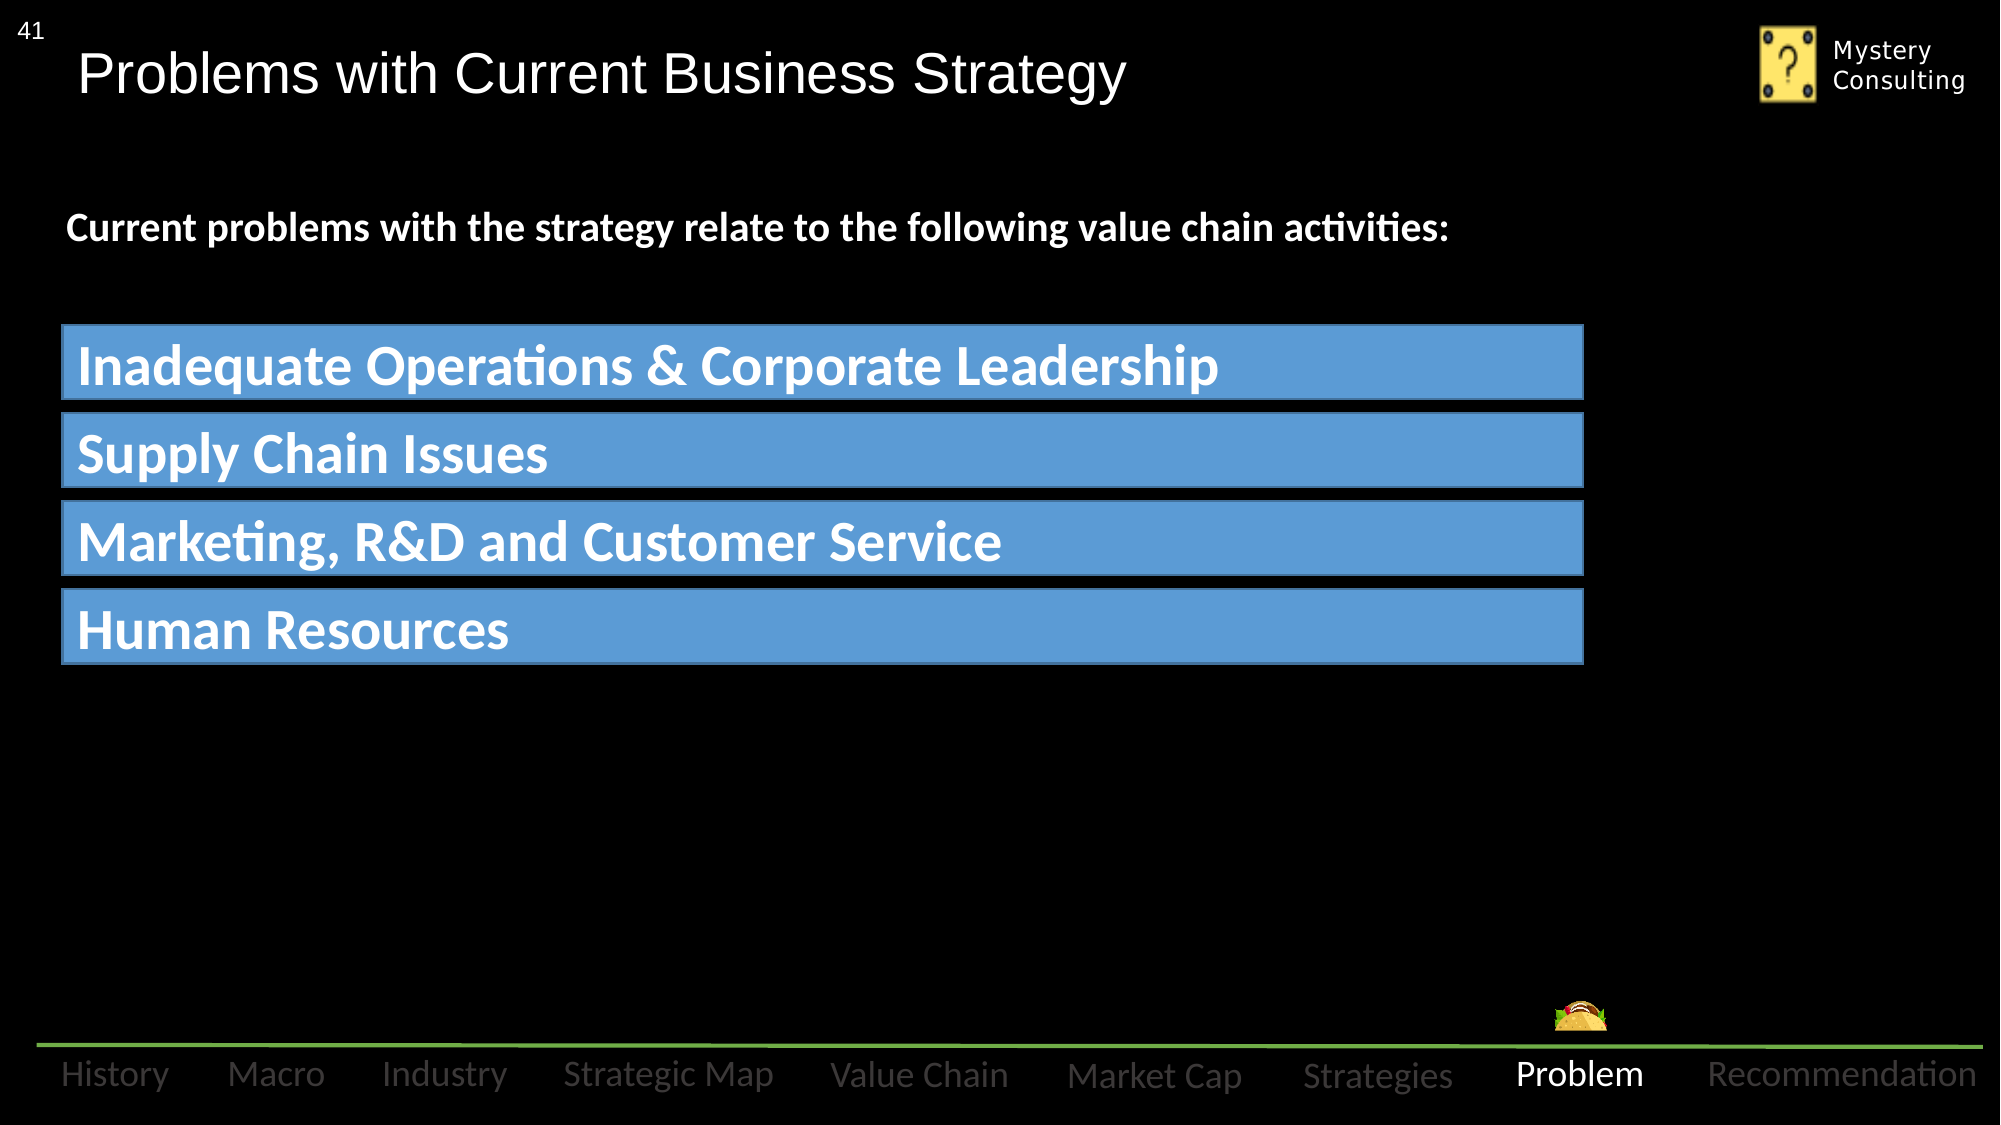

41
Problems with Current Business Strategy
Current problems with the strategy relate to the following value chain activities:
Inadequate Operations & Corporate Leadership
Supply Chain Issues
Marketing, R&D and Customer Service
Human Resources